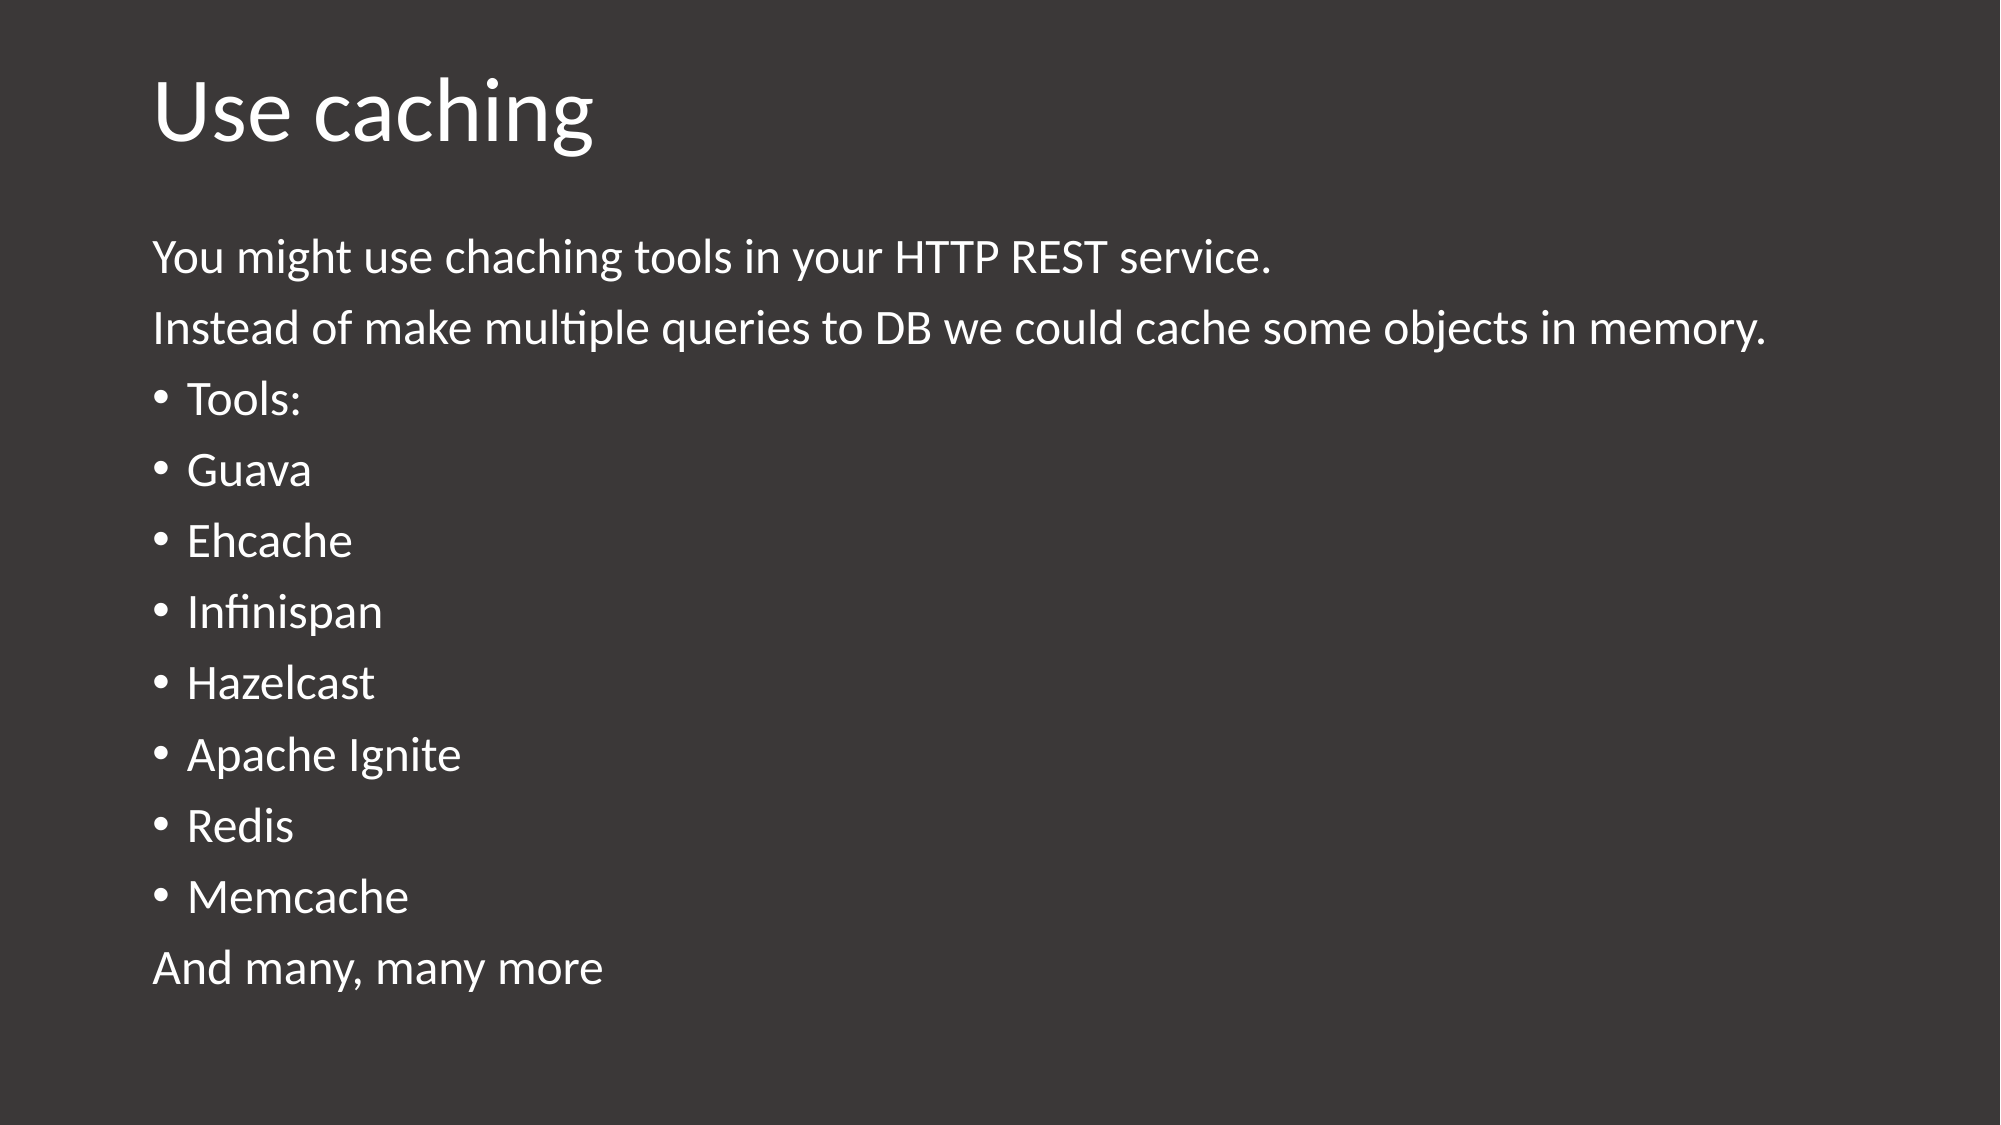

# Use caching
You might use chaching tools in your HTTP REST service.
Instead of make multiple queries to DB we could cache some objects in memory.
Tools:
Guava
Ehcache
Infinispan
Hazelcast
Apache Ignite
Redis
Memcache
And many, many more